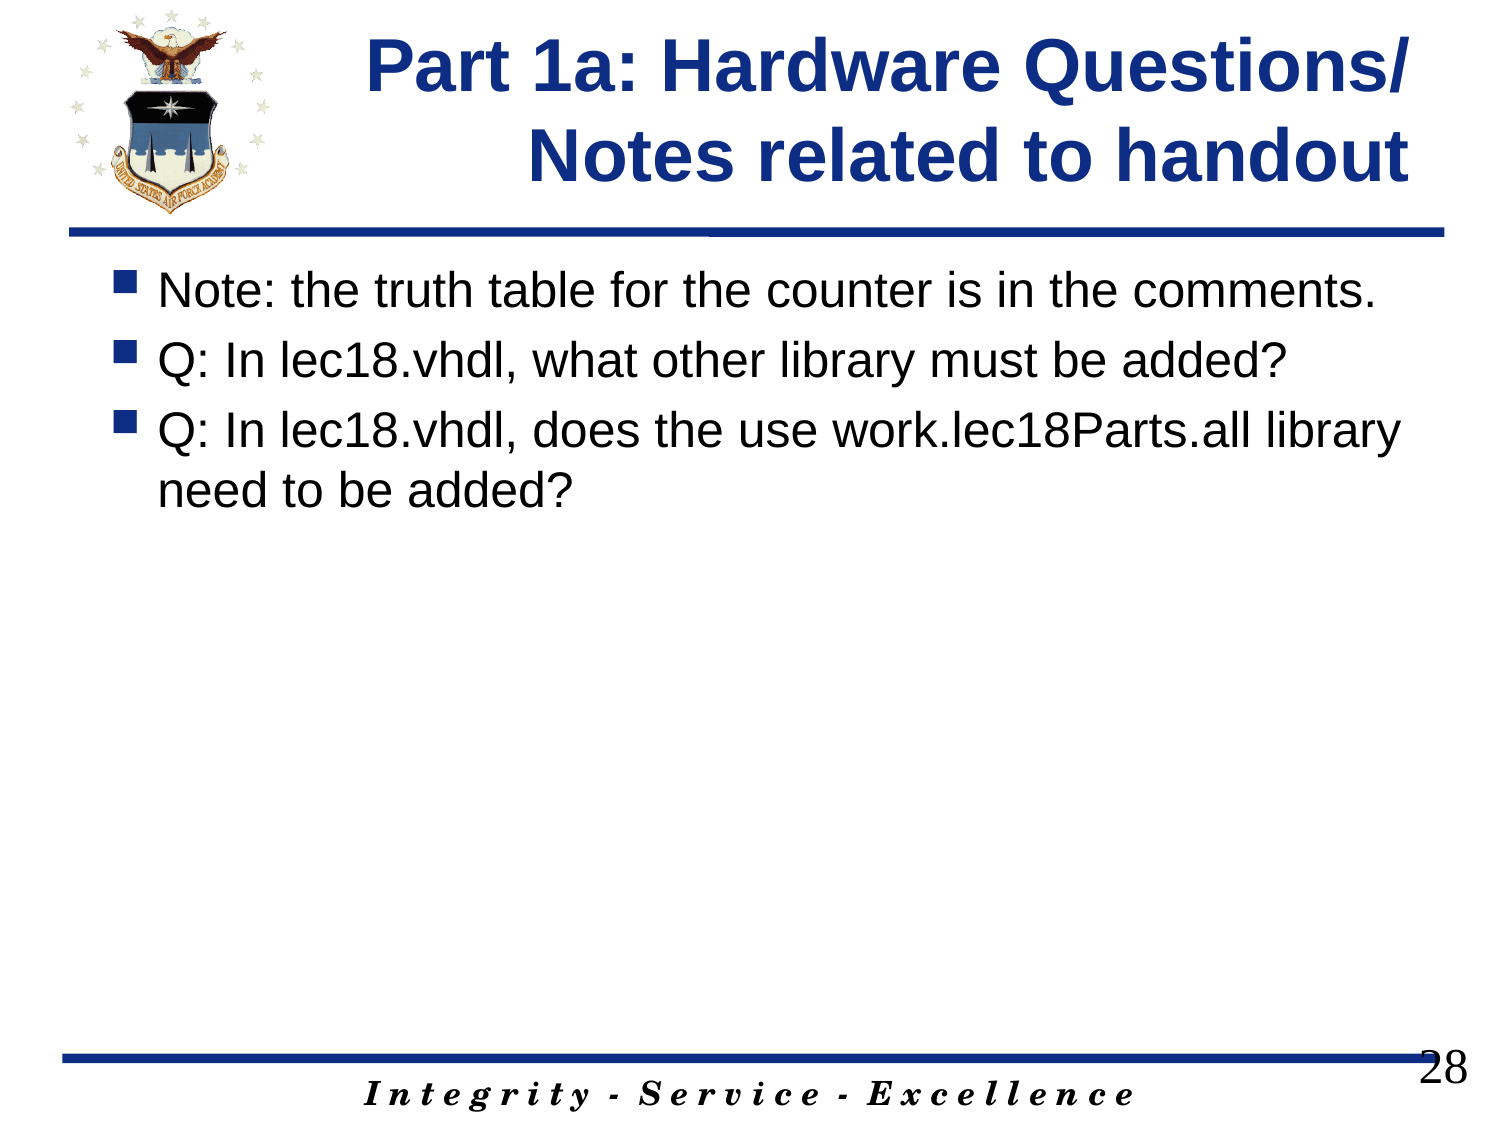

# Part 1a: Hardware Questions/ Notes related to handout
Note: the truth table for the counter is in the comments.
Q: In lec18.vhdl, what other library must be added?
Q: In lec18.vhdl, does the use work.lec18Parts.all library need to be added?
28